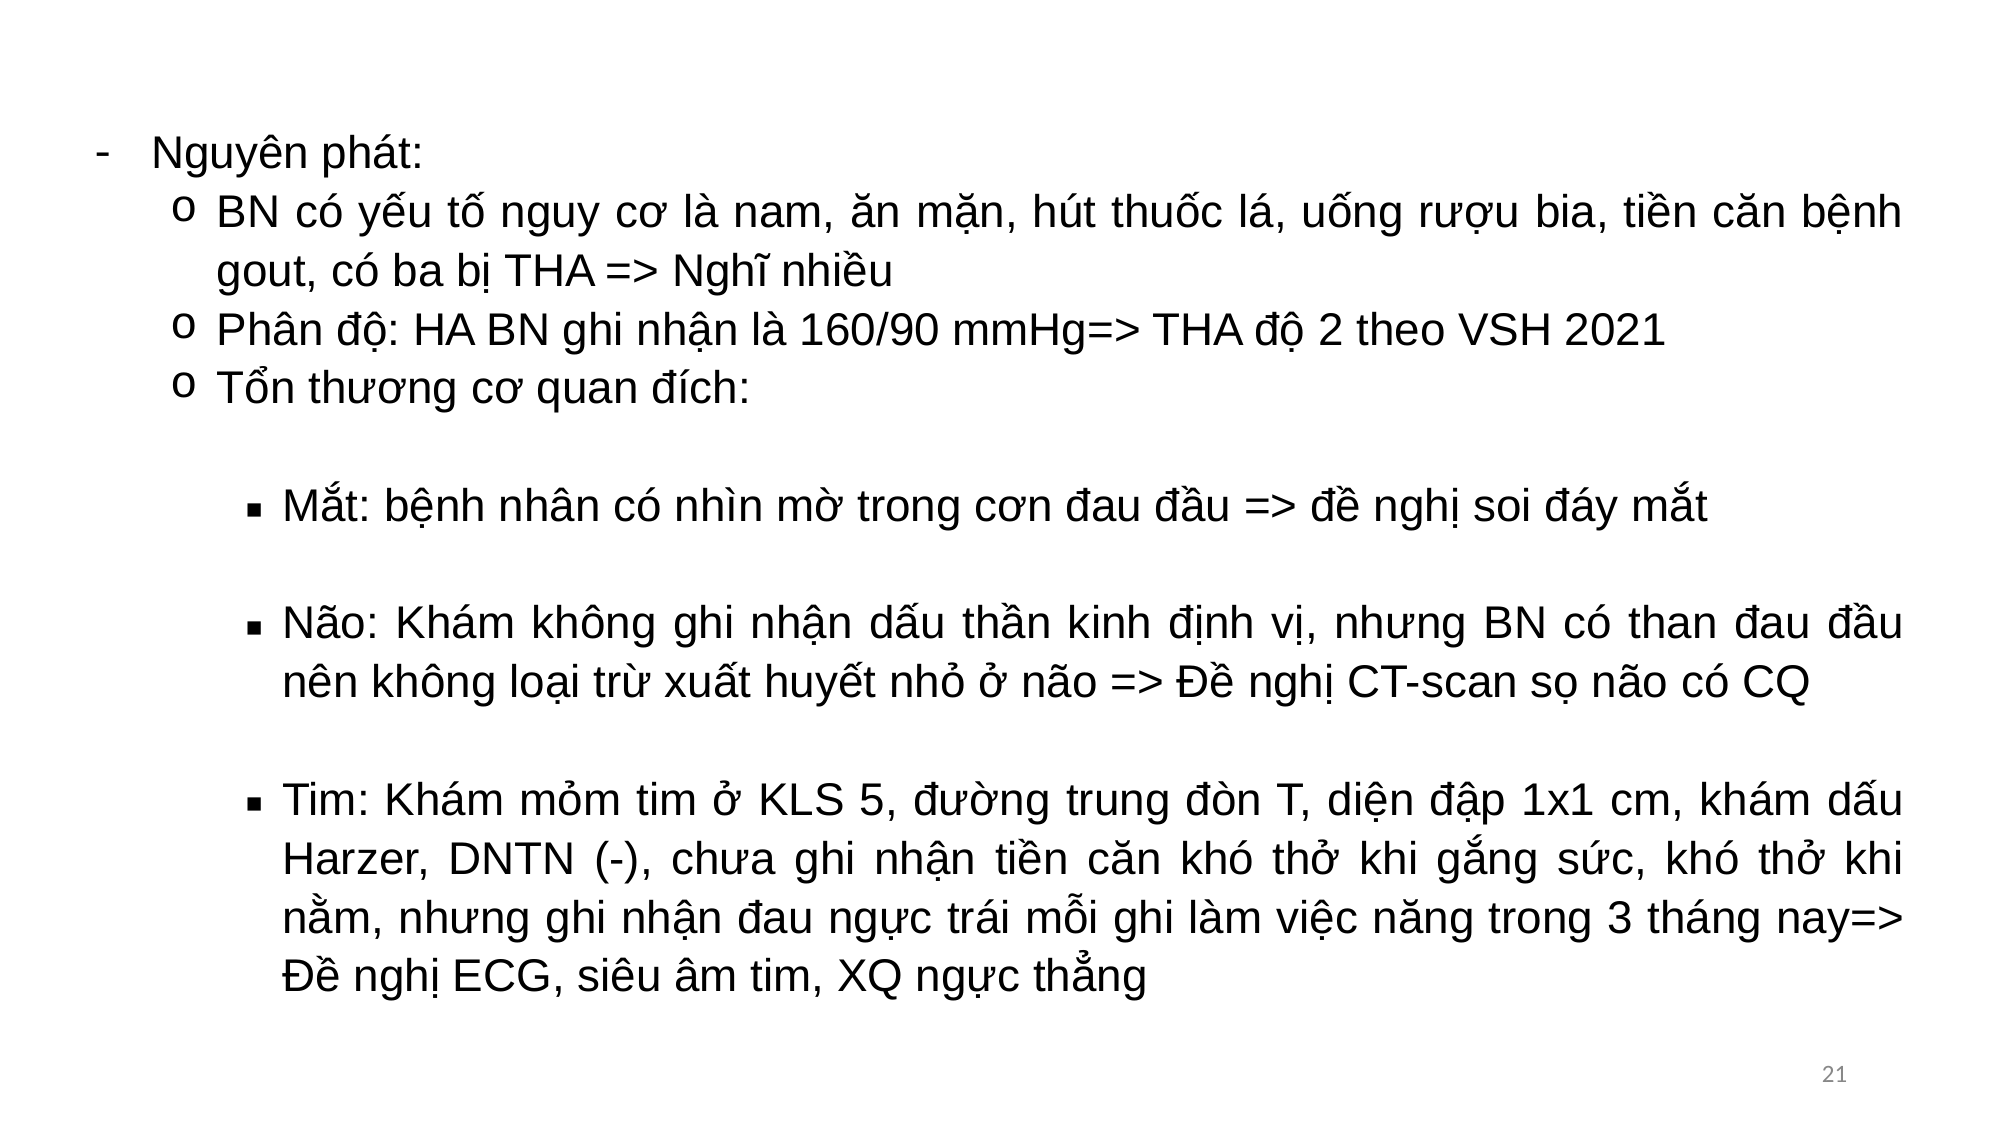

Nguyên phát:
BN có yếu tố nguy cơ là nam, ăn mặn, hút thuốc lá, uống rượu bia, tiền căn bệnh gout, có ba bị THA => Nghĩ nhiều
Phân độ: HA BN ghi nhận là 160/90 mmHg=> THA độ 2 theo VSH 2021
Tổn thương cơ quan đích:

Mắt: bệnh nhân có nhìn mờ trong cơn đau đầu => đề nghị soi đáy mắt

Não: Khám không ghi nhận dấu thần kinh định vị, nhưng BN có than đau đầu nên không loại trừ xuất huyết nhỏ ở não => Đề nghị CT-scan sọ não có CQ

Tim: Khám mỏm tim ở KLS 5, đường trung đòn T, diện đập 1x1 cm, khám dấu Harzer, DNTN (-), chưa ghi nhận tiền căn khó thở khi gắng sức, khó thở khi nằm, nhưng ghi nhận đau ngực trái mỗi ghi làm việc năng trong 3 tháng nay=> Đề nghị ECG, siêu âm tim, XQ ngực thẳng
21